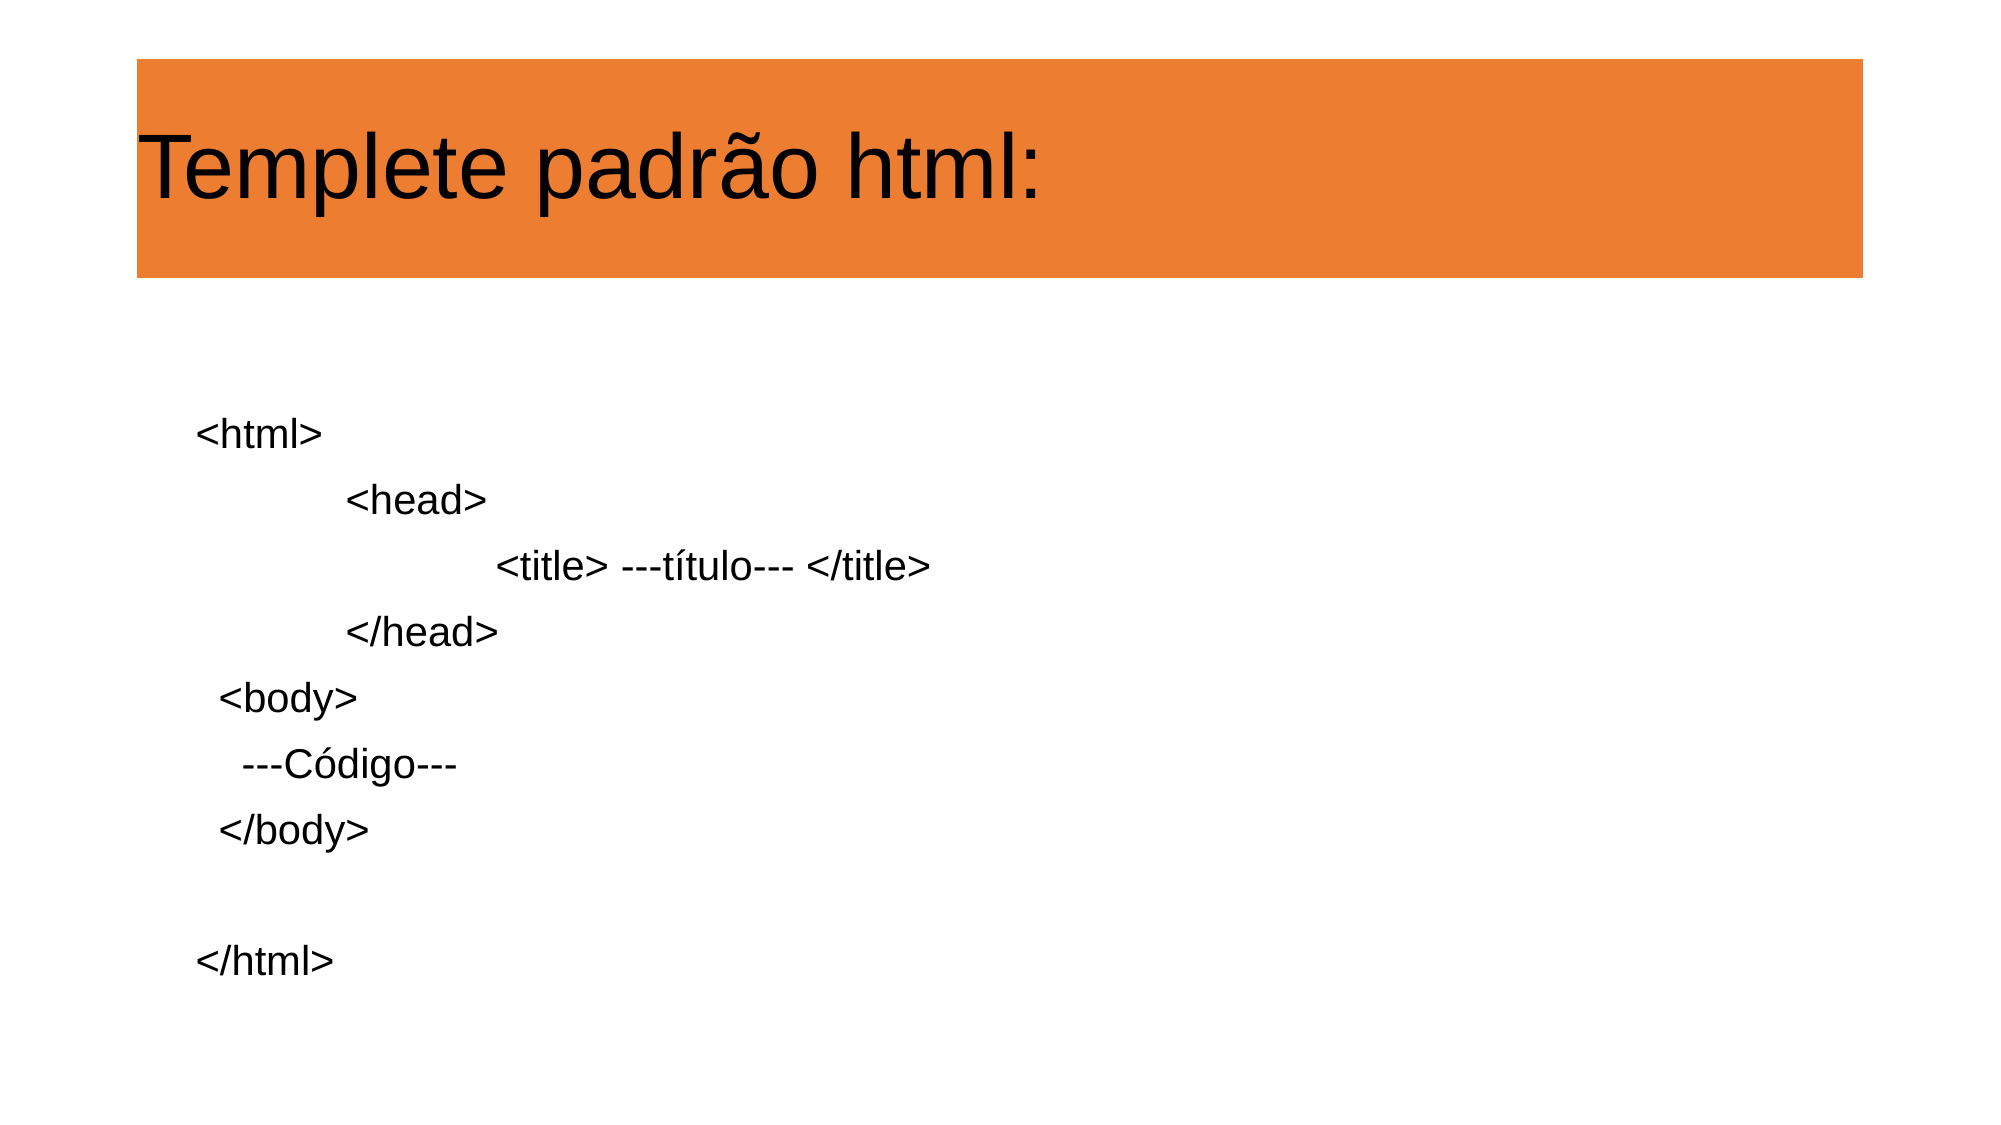

# Templete padrão html:
<html>
	<head>
		<title> ---título--- </title>
	</head>
  <body>
    ---Código---
  </body>

</html>